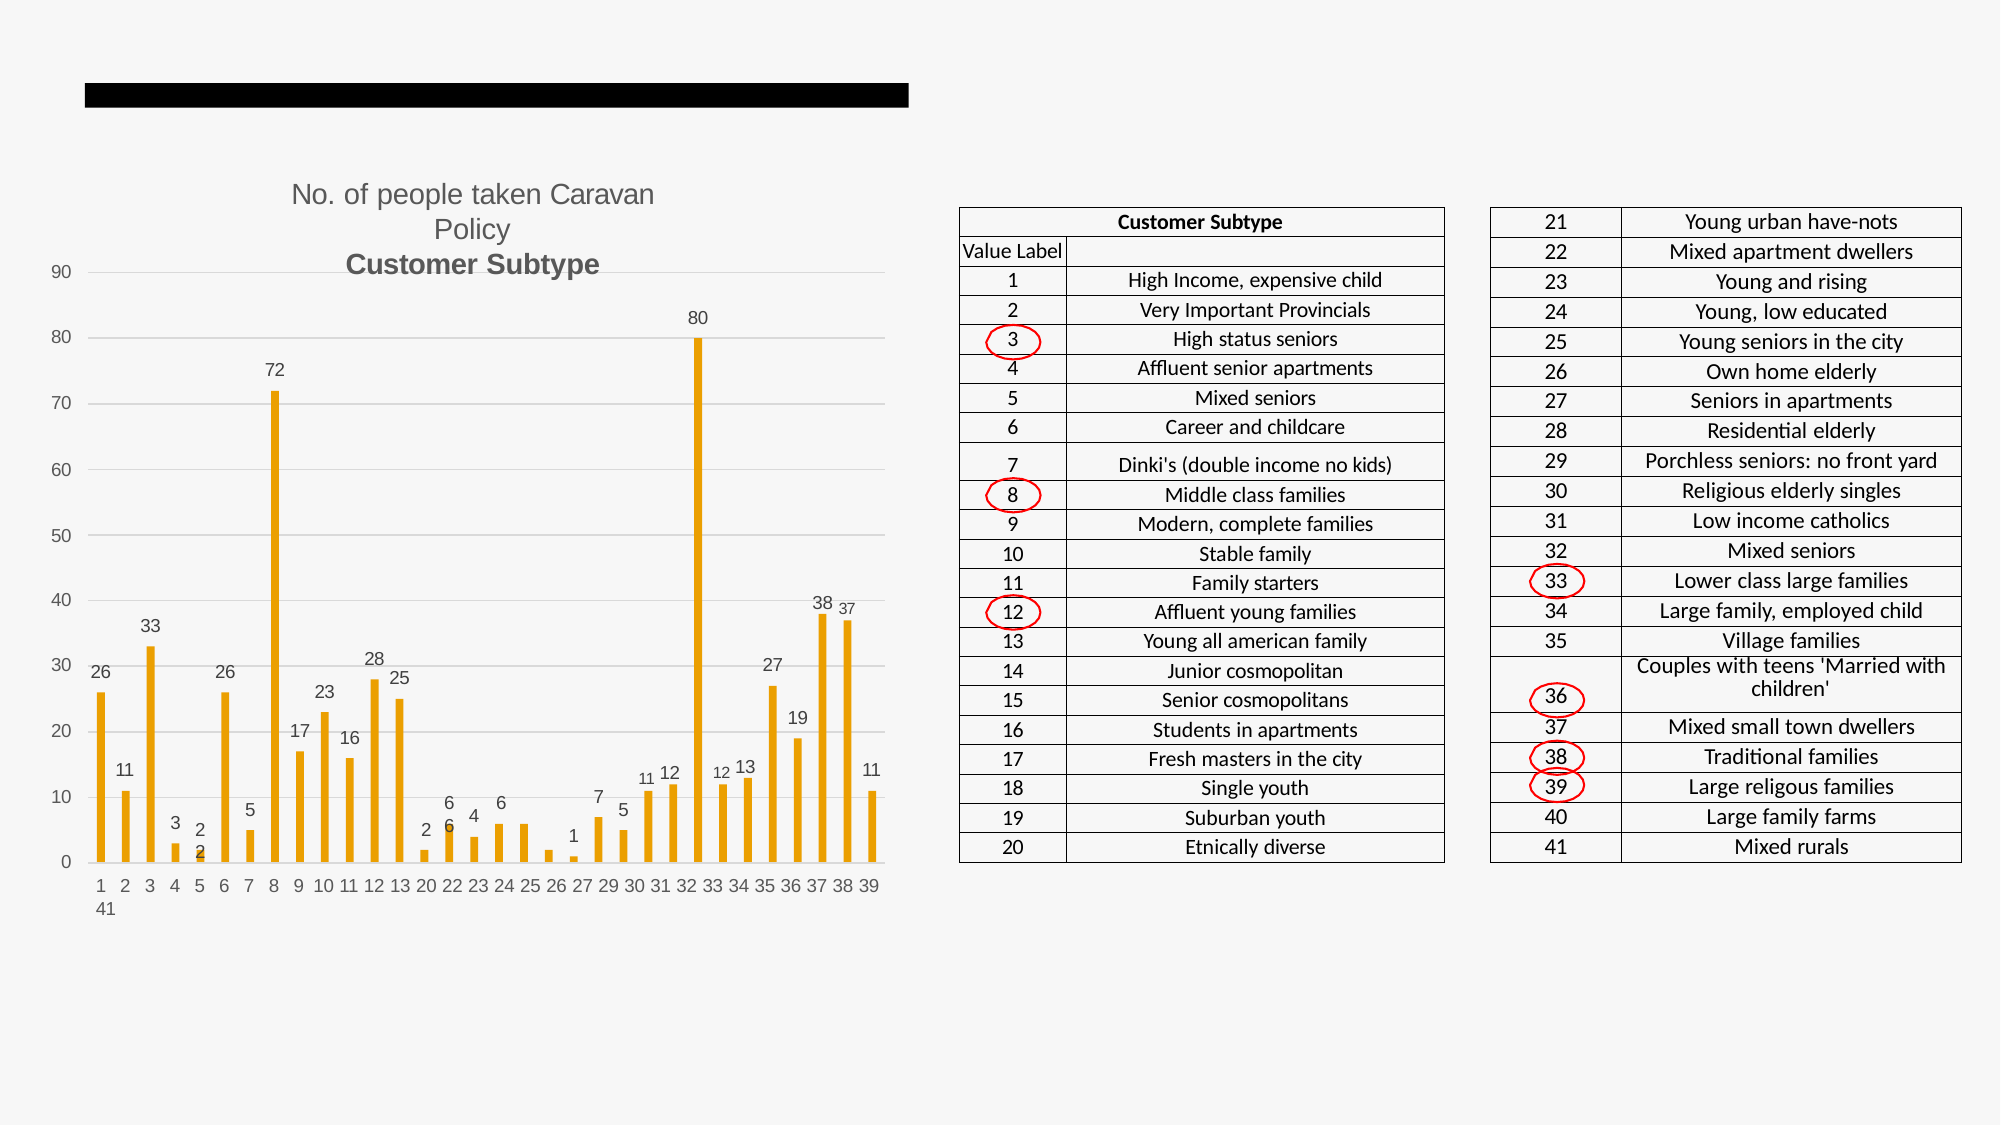

No. of people taken Caravan Policy
Customer Subtype
| Customer Subtype |  |
| --- | --- |
| Value Label |  |
| 1 | High Income, expensive child |
| 2 | Very Important Provincials |
| 3 | High status seniors |
| 4 | Affluent senior apartments |
| 5 | Mixed seniors |
| 6 | Career and childcare |
| 7 | Dinki's (double income no kids) |
| 8 | Middle class families |
| 9 | Modern, complete families |
| 10 | Stable family |
| 11 | Family starters |
| 12 | Affluent young families |
| 13 | Young all american family |
| 14 | Junior cosmopolitan |
| 15 | Senior cosmopolitans |
| 16 | Students in apartments |
| 17 | Fresh masters in the city |
| 18 | Single youth |
| 19 | Suburban youth |
| 20 | Etnically diverse |
| 21 | Young urban have-nots |
| --- | --- |
| 22 | Mixed apartment dwellers |
| 23 | Young and rising |
| 24 | Young, low educated |
| 25 | Young seniors in the city |
| 26 | Own home elderly |
| 27 | Seniors in apartments |
| 28 | Residential elderly |
| 29 | Porchless seniors: no front yard |
| 30 | Religious elderly singles |
| 31 | Low income catholics |
| 32 | Mixed seniors |
| 33 | Lower class large families |
| 34 | Large family, employed child |
| 35 | Village families |
| 36 | Couples with teens 'Married with children' |
| 37 | Mixed small town dwellers |
| 38 | Traditional families |
| 39 | Large religous families |
| 40 | Large family farms |
| 41 | Mixed rurals |
90

80
80

72
70

60

50

38 37
40

33

28

27
30
26
26
25

23

19

20
17
16

12 13
11 12

11
11

10
7

6	6 6

5
5

4
3
2	2	2

1

0
1 2 3 4 5 6 7 8 9 10 11 12 13 20 22 23 24 25 26 27 29 30 31 32 33 34 35 36 37 38 39 41